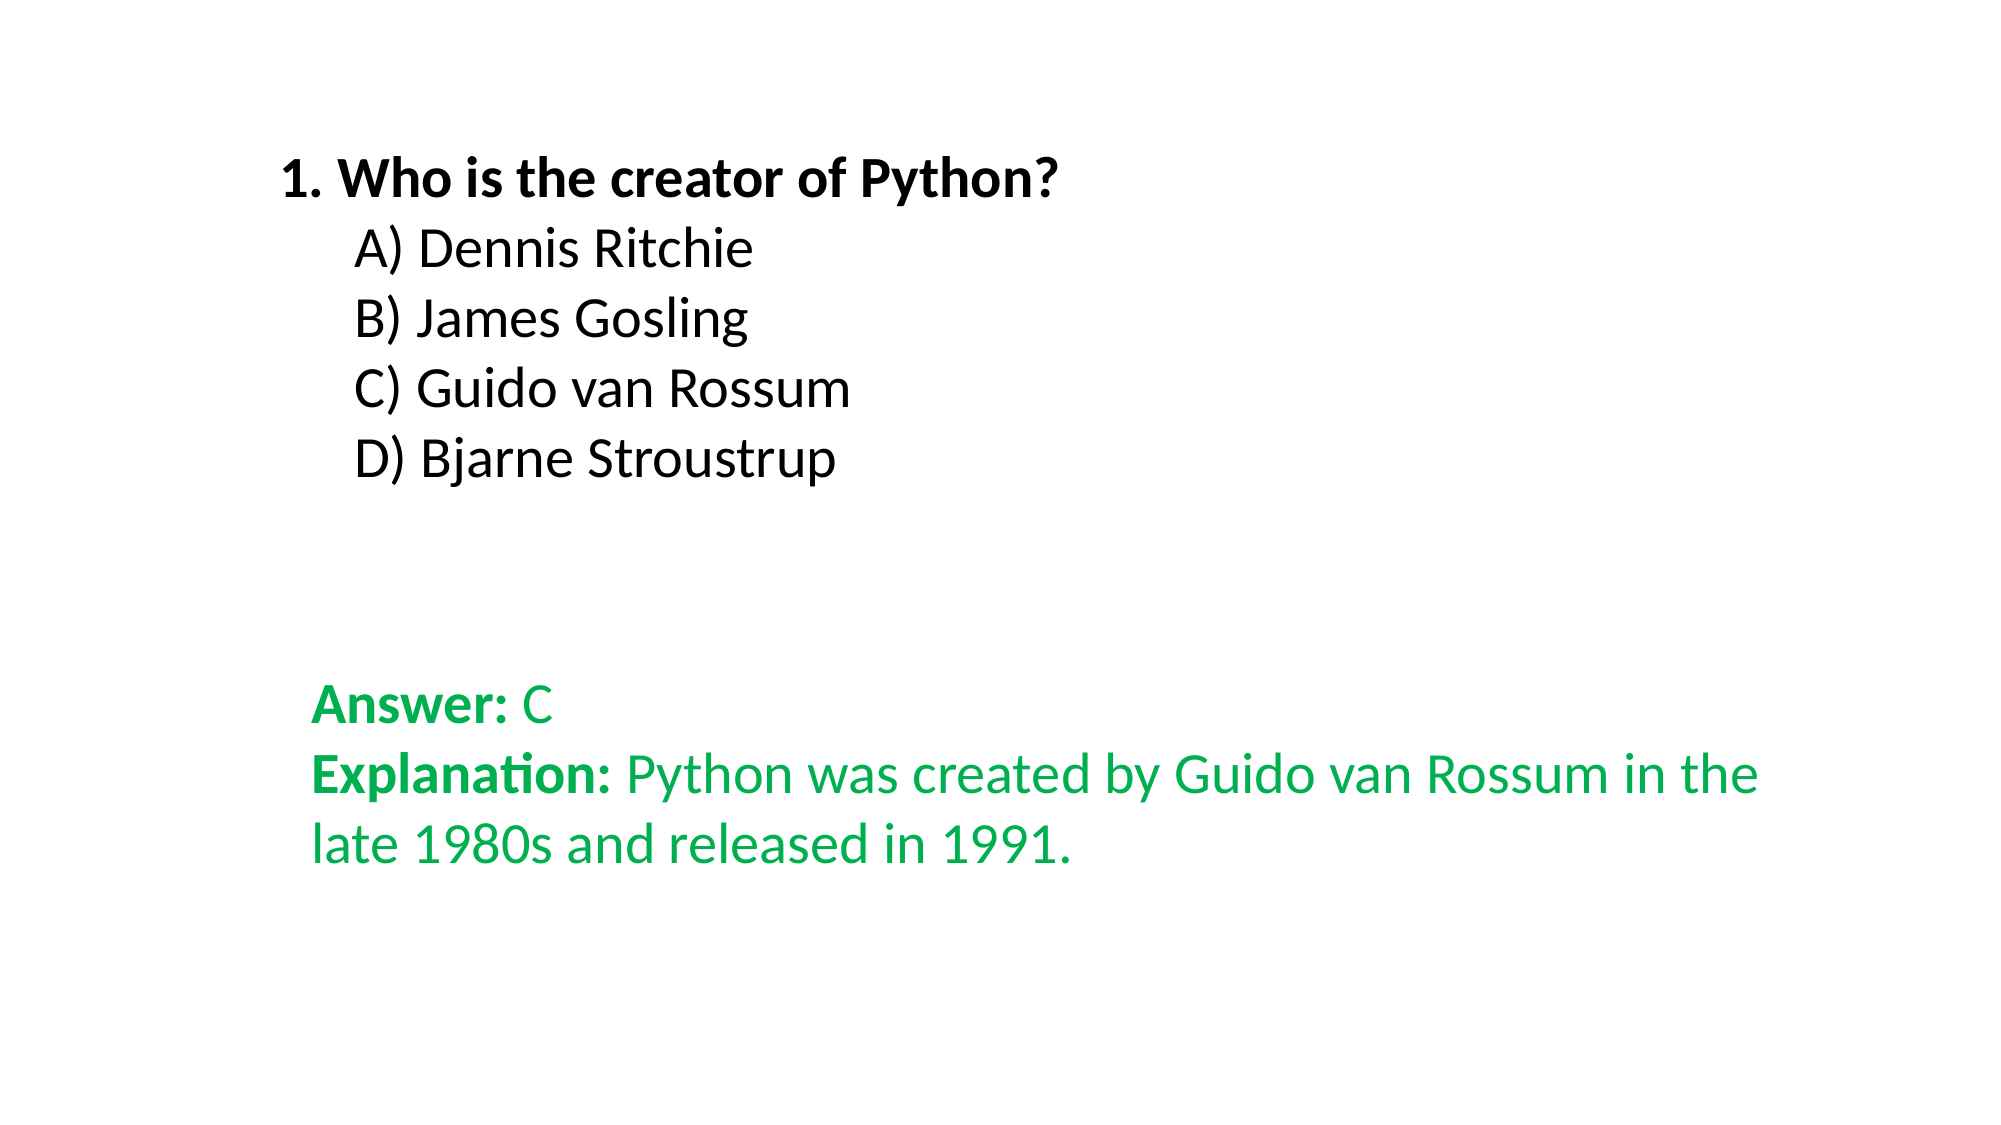

1. Who is the creator of Python?
A) Dennis Ritchie
B) James Gosling
C) Guido van Rossum
D) Bjarne Stroustrup
Answer: C
Explanation: Python was created by Guido van Rossum in the late 1980s and released in 1991.